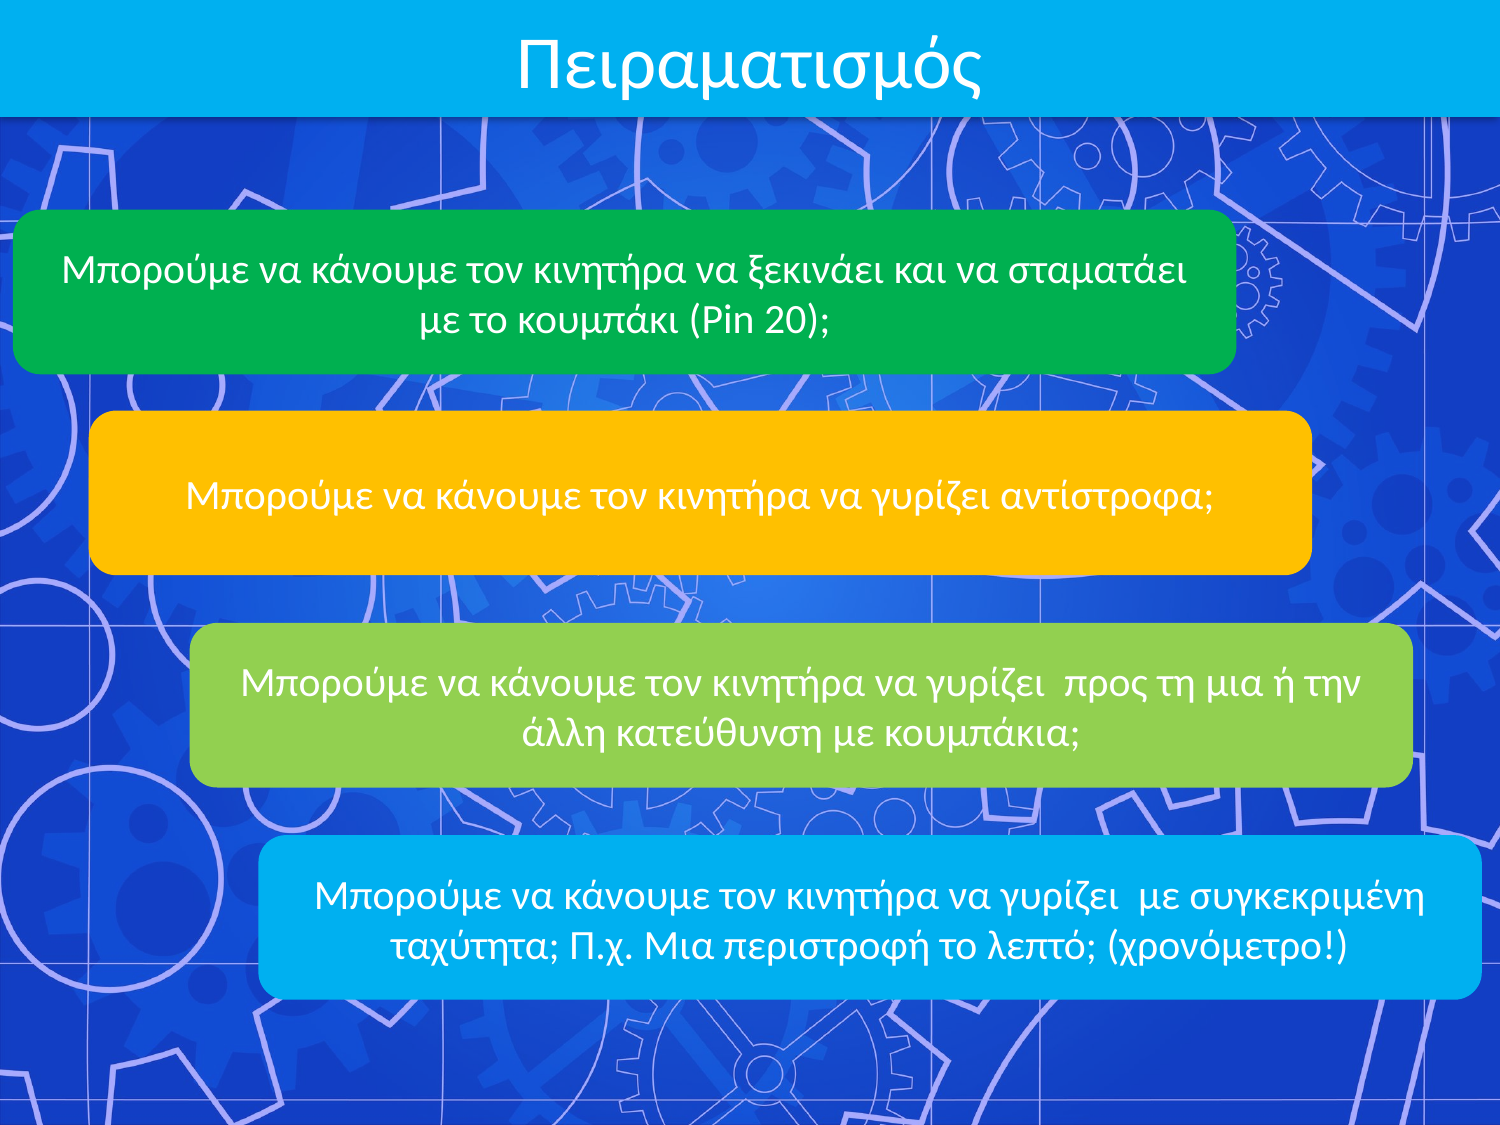

Πειραματισμός
Μπορούμε να κάνουμε τον κινητήρα να ξεκινάει και να σταματάει με το κουμπάκι (Pin 20);
Μπορούμε να κάνουμε τον κινητήρα να γυρίζει αντίστροφα;
Μπορούμε να κάνουμε τον κινητήρα να γυρίζει  προς τη μια ή την άλλη κατεύθυνση με κουμπάκια;
Μπορούμε να κάνουμε τον κινητήρα να γυρίζει  με συγκεκριμένη ταχύτητα; Π.χ. Μια περιστροφή το λεπτό; (χρονόμετρο!)